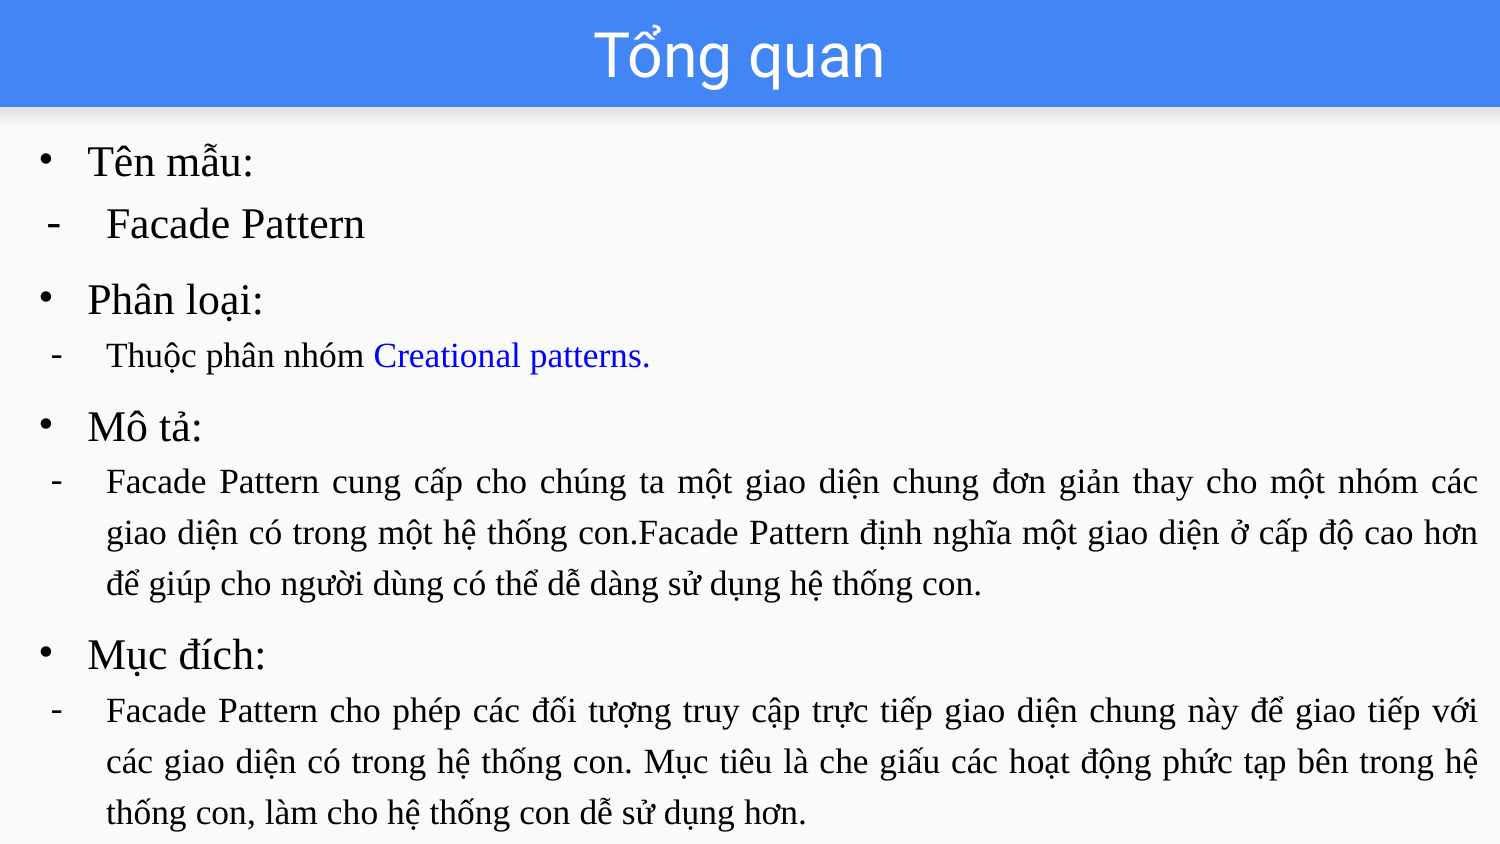

# Tổng quan
Tên mẫu:
Facade Pattern
Phân loại:
Thuộc phân nhóm Creational patterns.
Mô tả:
Facade Pattern cung cấp cho chúng ta một giao diện chung đơn giản thay cho một nhóm các giao diện có trong một hệ thống con.Facade Pattern định nghĩa một giao diện ở cấp độ cao hơn để giúp cho người dùng có thể dễ dàng sử dụng hệ thống con.
Mục đích:
Facade Pattern cho phép các đối tượng truy cập trực tiếp giao diện chung này để giao tiếp với các giao diện có trong hệ thống con. Mục tiêu là che giấu các hoạt động phức tạp bên trong hệ thống con, làm cho hệ thống con dễ sử dụng hơn.